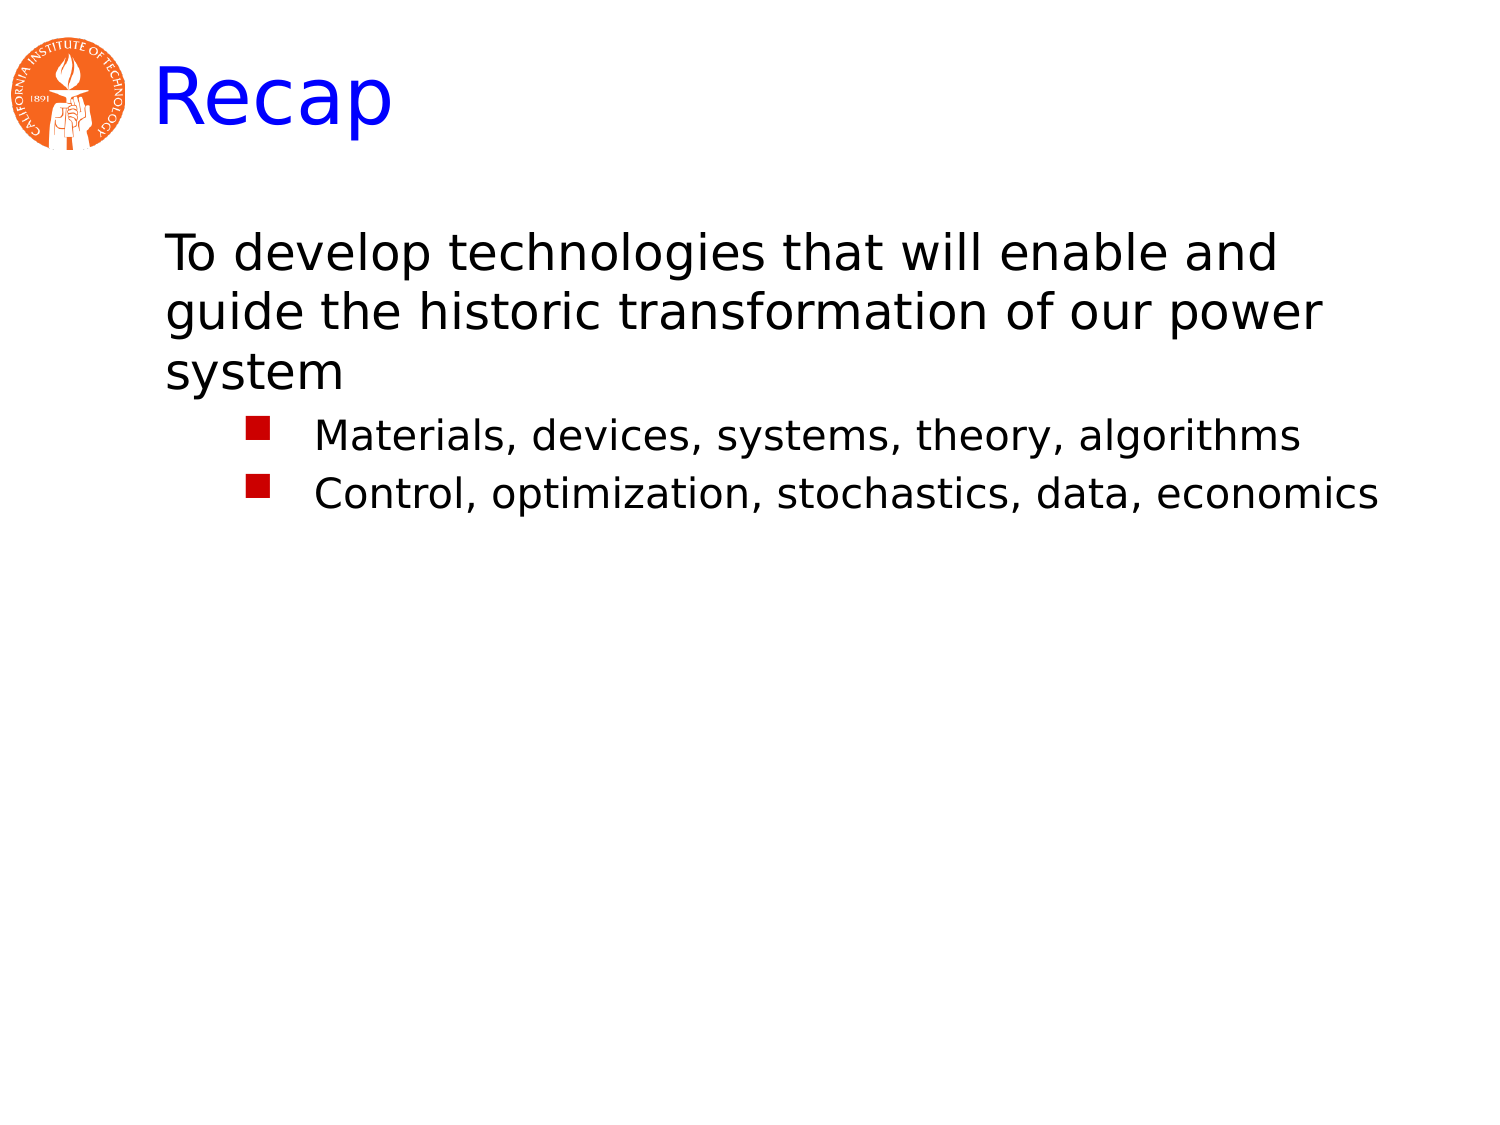

# Recap
To develop technologies that will enable and guide the historic transformation of our power system
Materials, devices, systems, theory, algorithms
Control, optimization, stochastics, data, economics